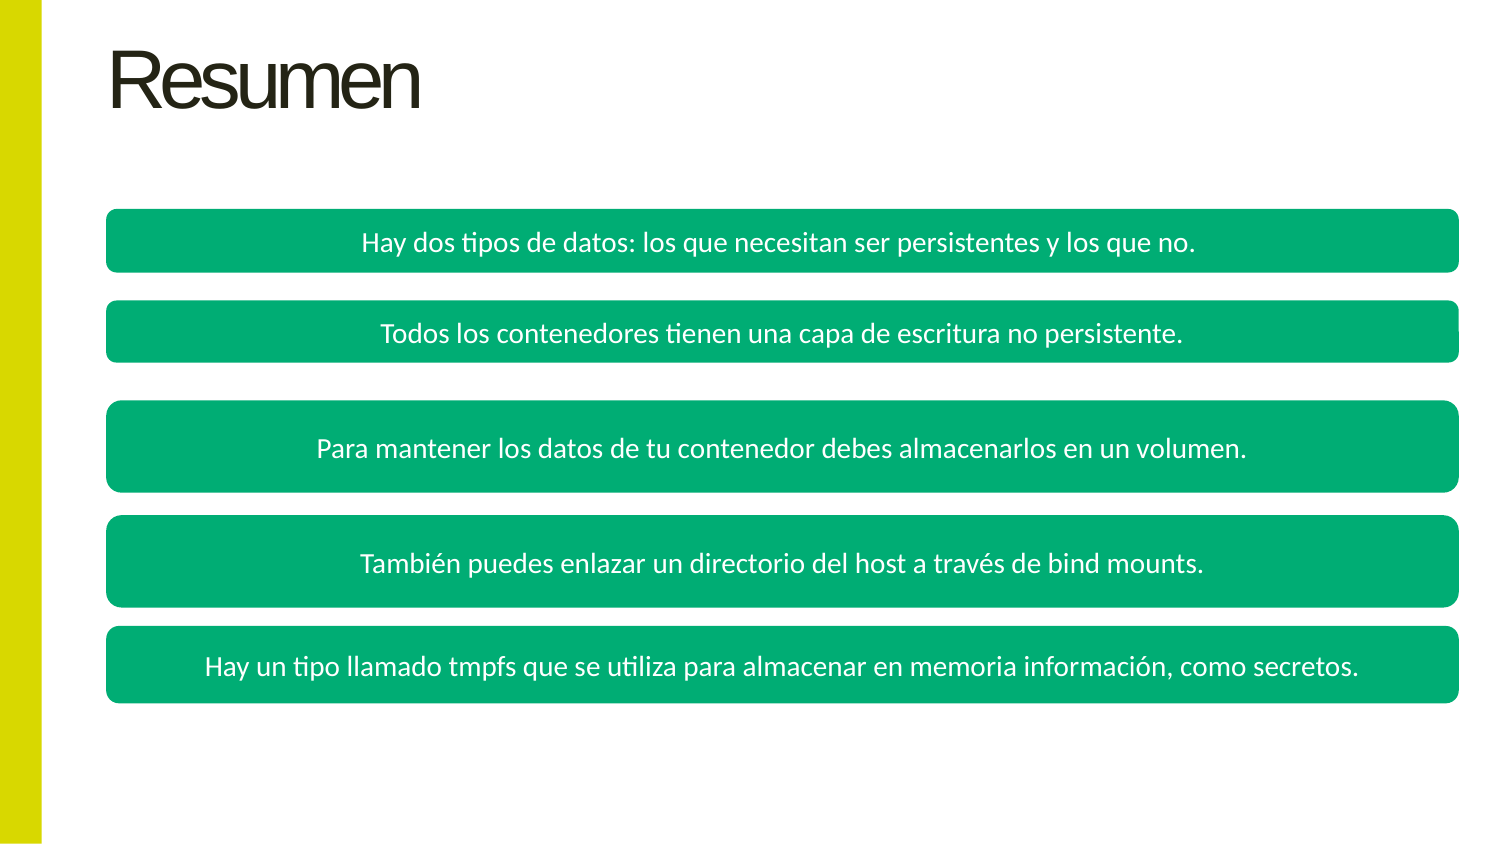

# Resumen
Hay dos tipos de datos: los que necesitan ser persistentes y los que no.
Todos los contenedores tienen una capa de escritura no persistente.
Para mantener los datos de tu contenedor debes almacenarlos en un volumen.
También puedes enlazar un directorio del host a través de bind mounts.
Hay un tipo llamado tmpfs que se utiliza para almacenar en memoria información, como secretos.